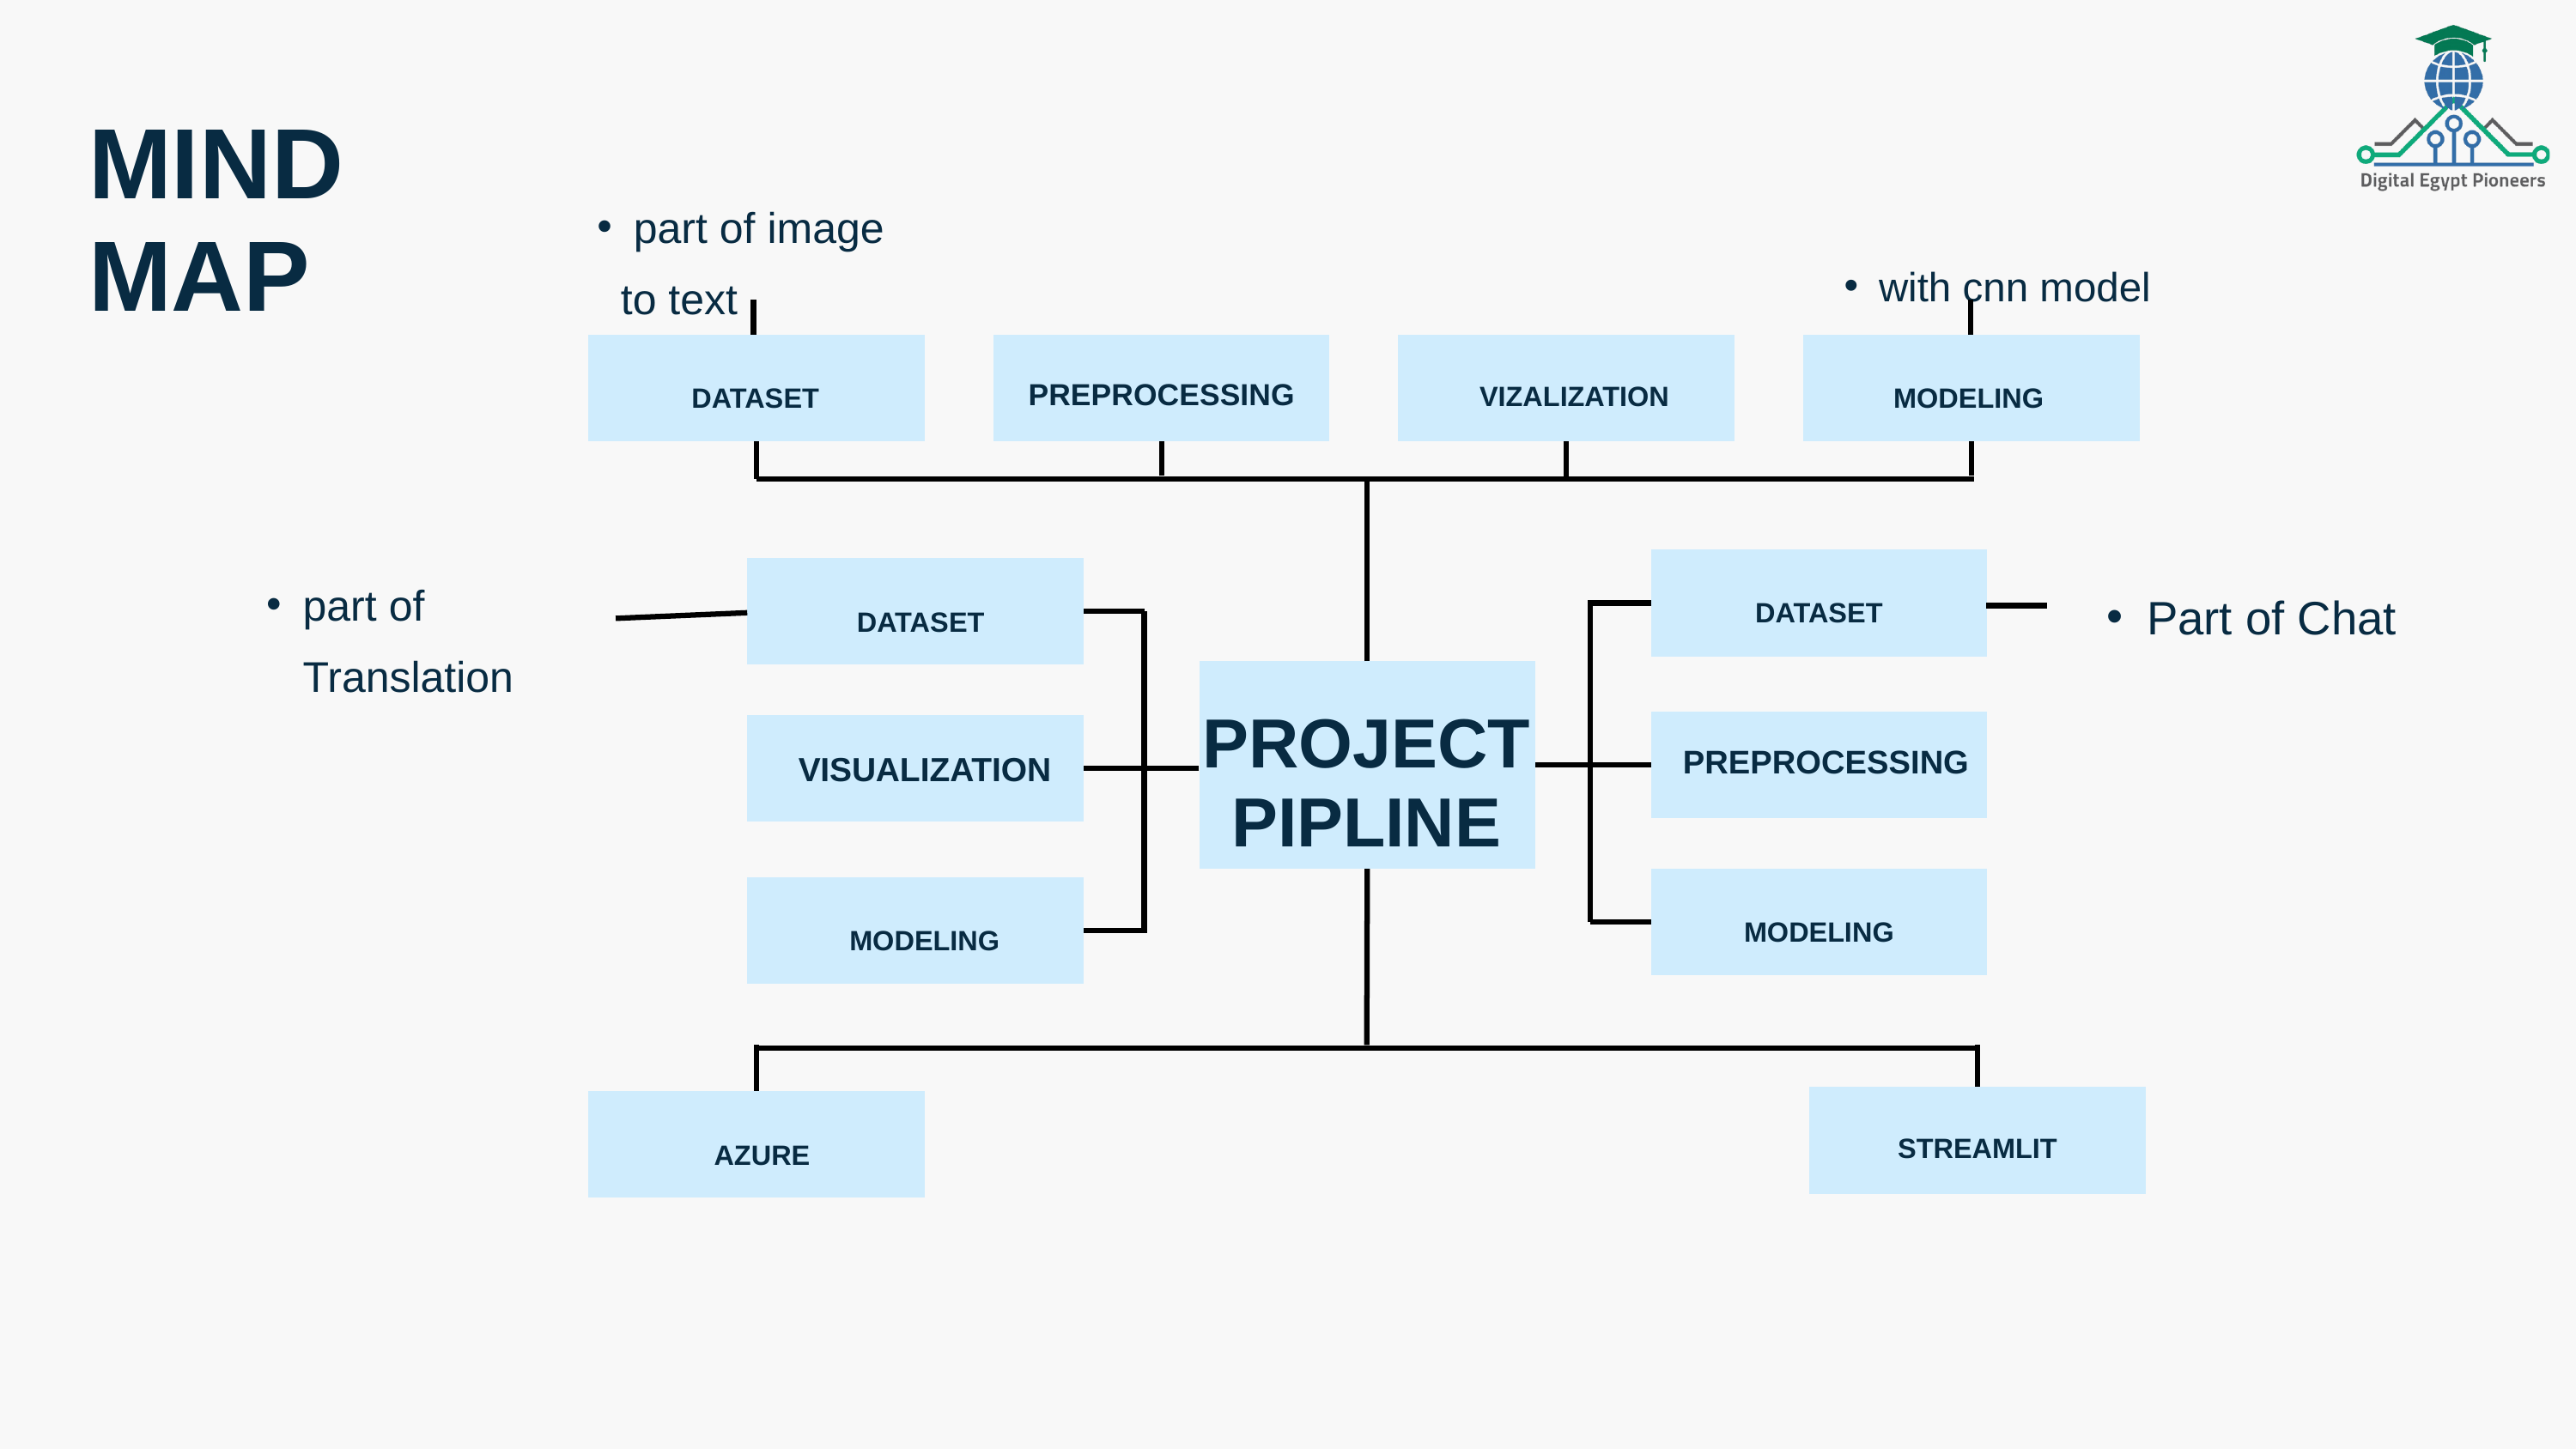

MIND MAP
part of image
     to text
with cnn model

PREPROCESSING
VIZALIZATION
DATASET
MODELING

part of Translation
Part of Chat
DATASET
DATASET

PROJECT
PIPLINE

PREPROCESSING
VISUALIZATION

MODELING
MODELING

STREAMLIT
AZURE